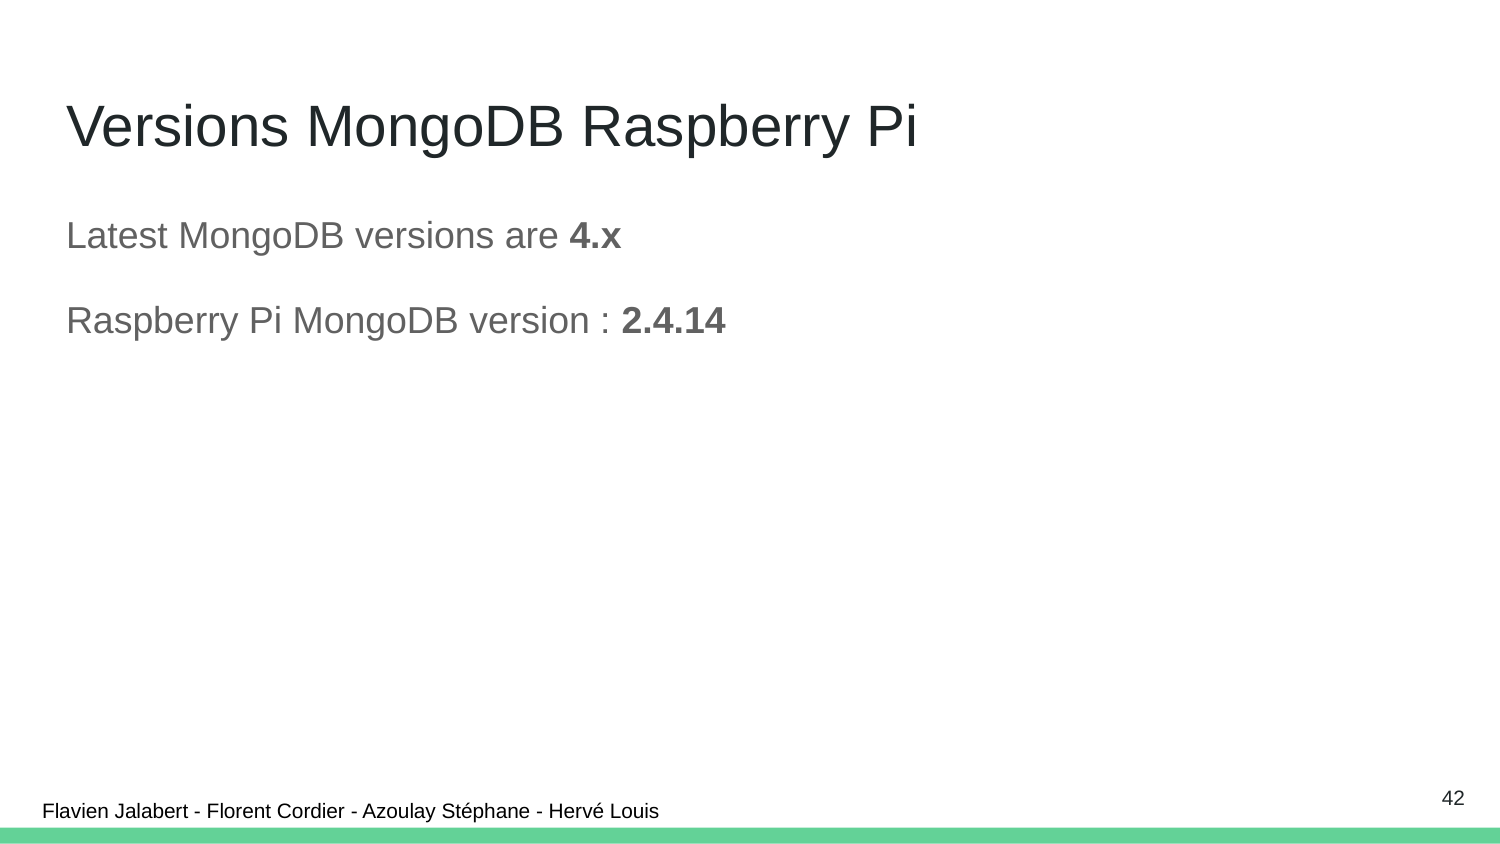

# Versions MongoDB Raspberry Pi
Latest MongoDB versions are 4.x
Raspberry Pi MongoDB version : 2.4.14
42